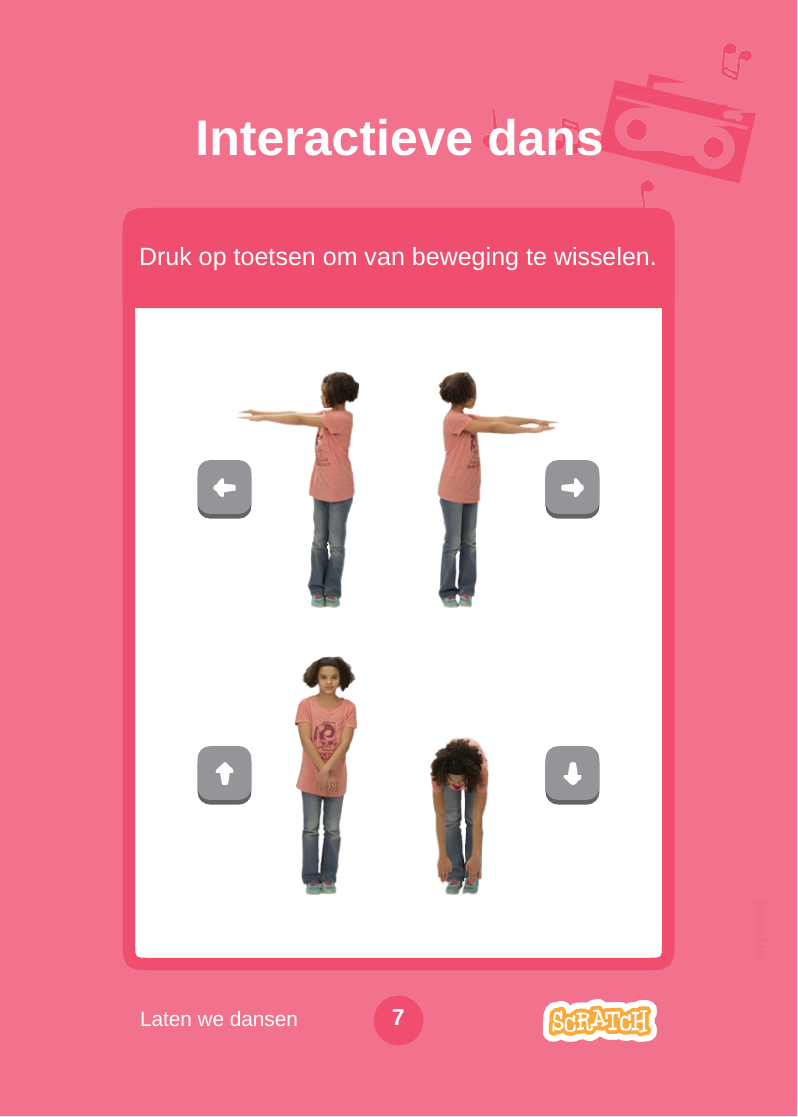

# Interactieve dans

Druk op toetsen om van beweging te wisselen.

yyyymmdd

7
Laten we dansen